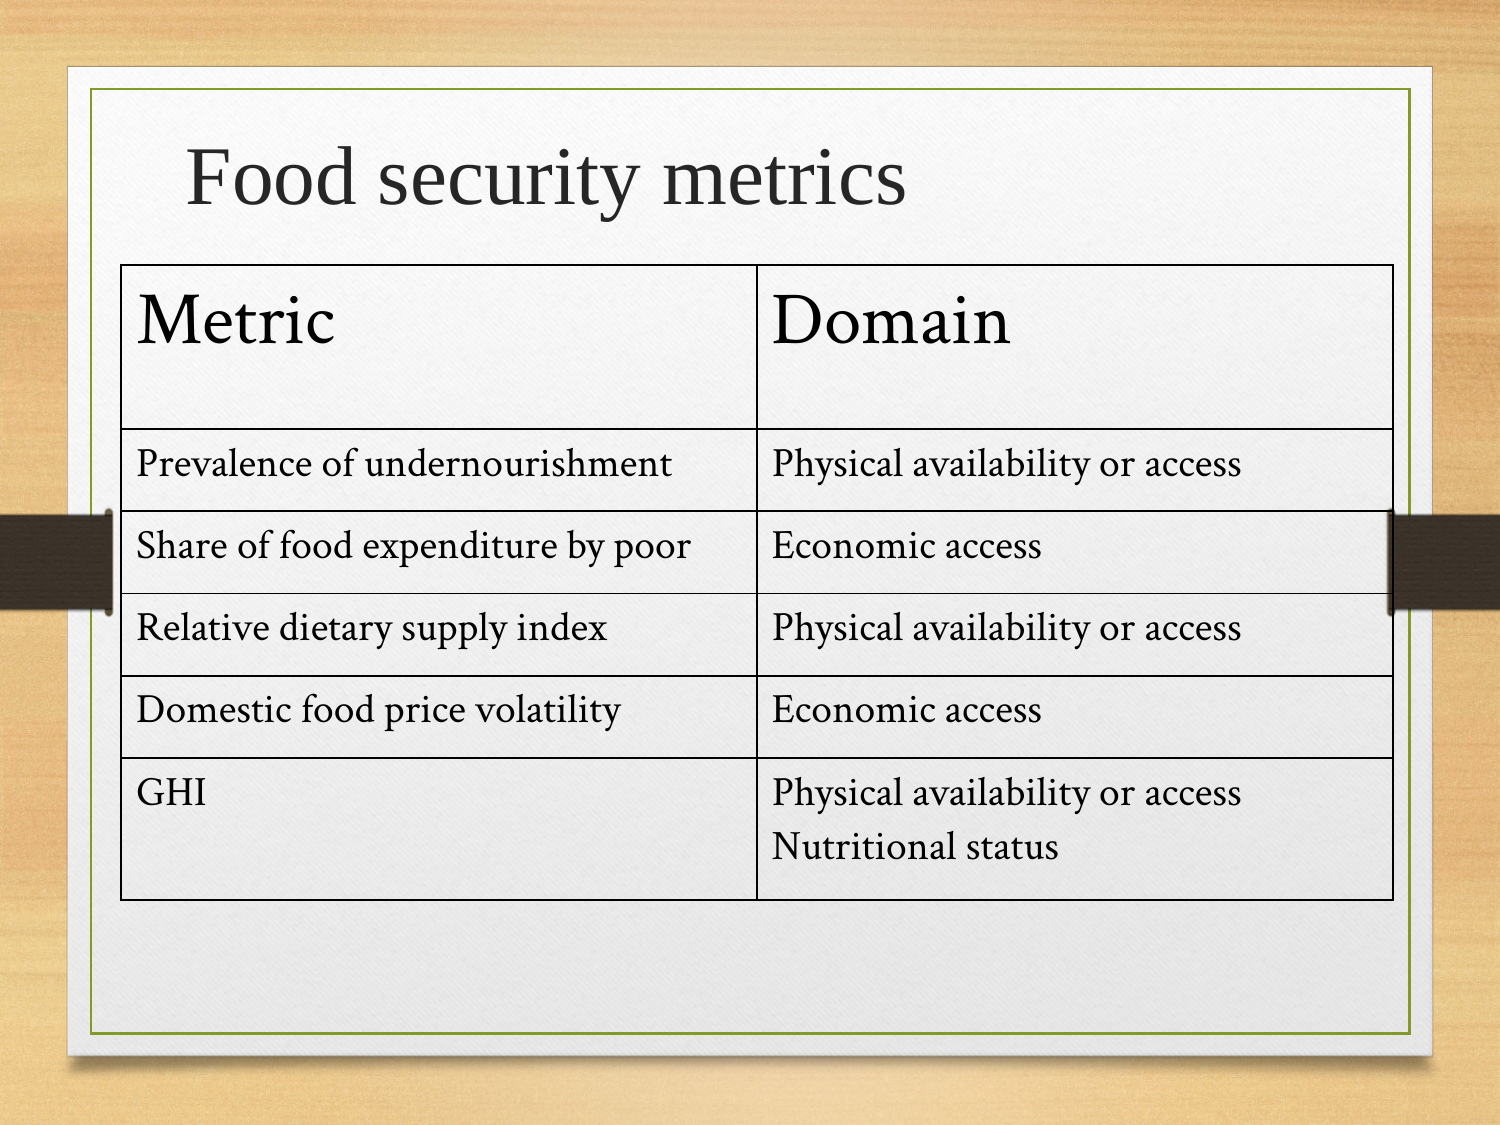

Food security metrics
| Metric | Domain |
| --- | --- |
| Prevalence of undernourishment | Physical availability or access |
| Share of food expenditure by poor | Economic access |
| Relative dietary supply index | Physical availability or access |
| Domestic food price volatility | Economic access |
| GHI | Physical availability or access Nutritional status |